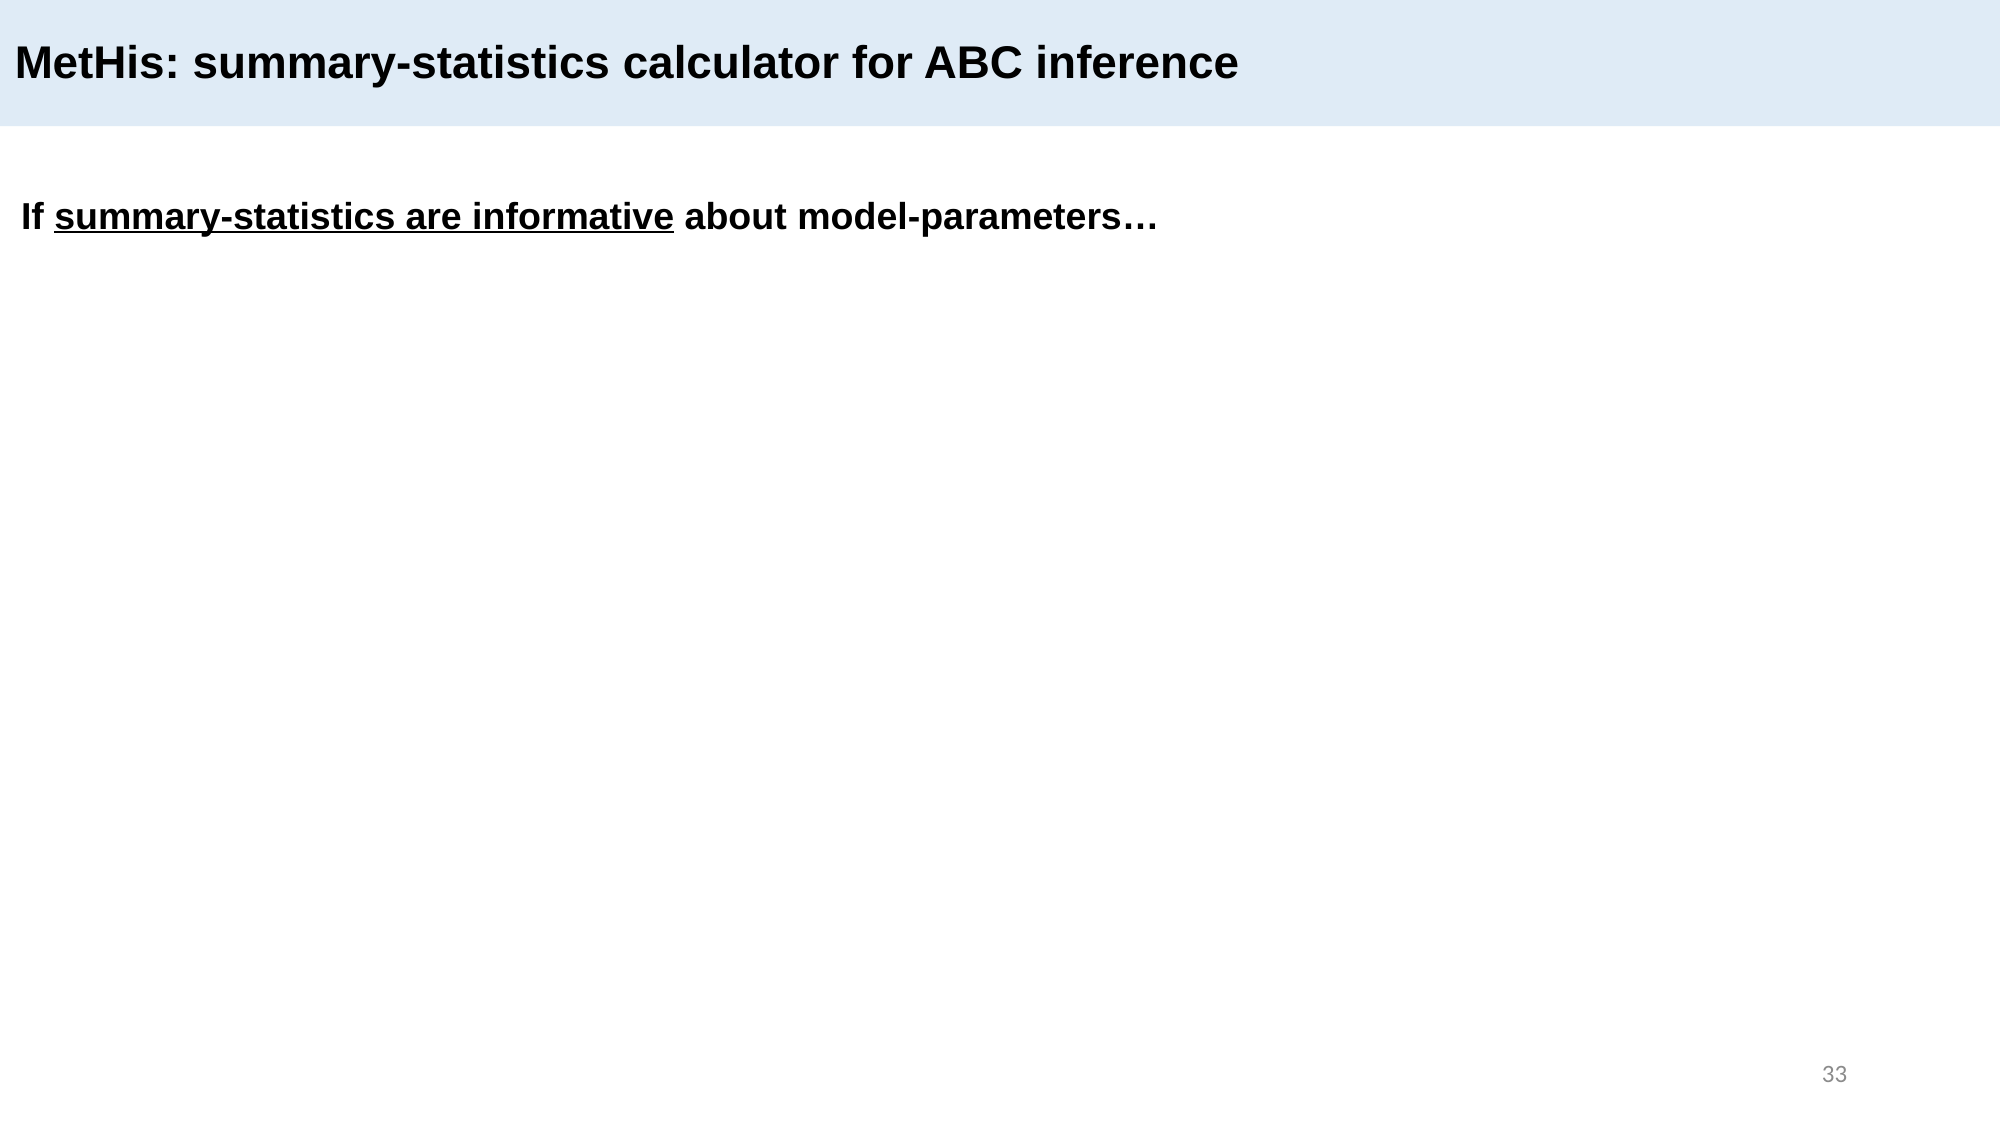

MetHis: summary-statistics calculator for ABC inference
If summary-statistics are informative about model-parameters…
33